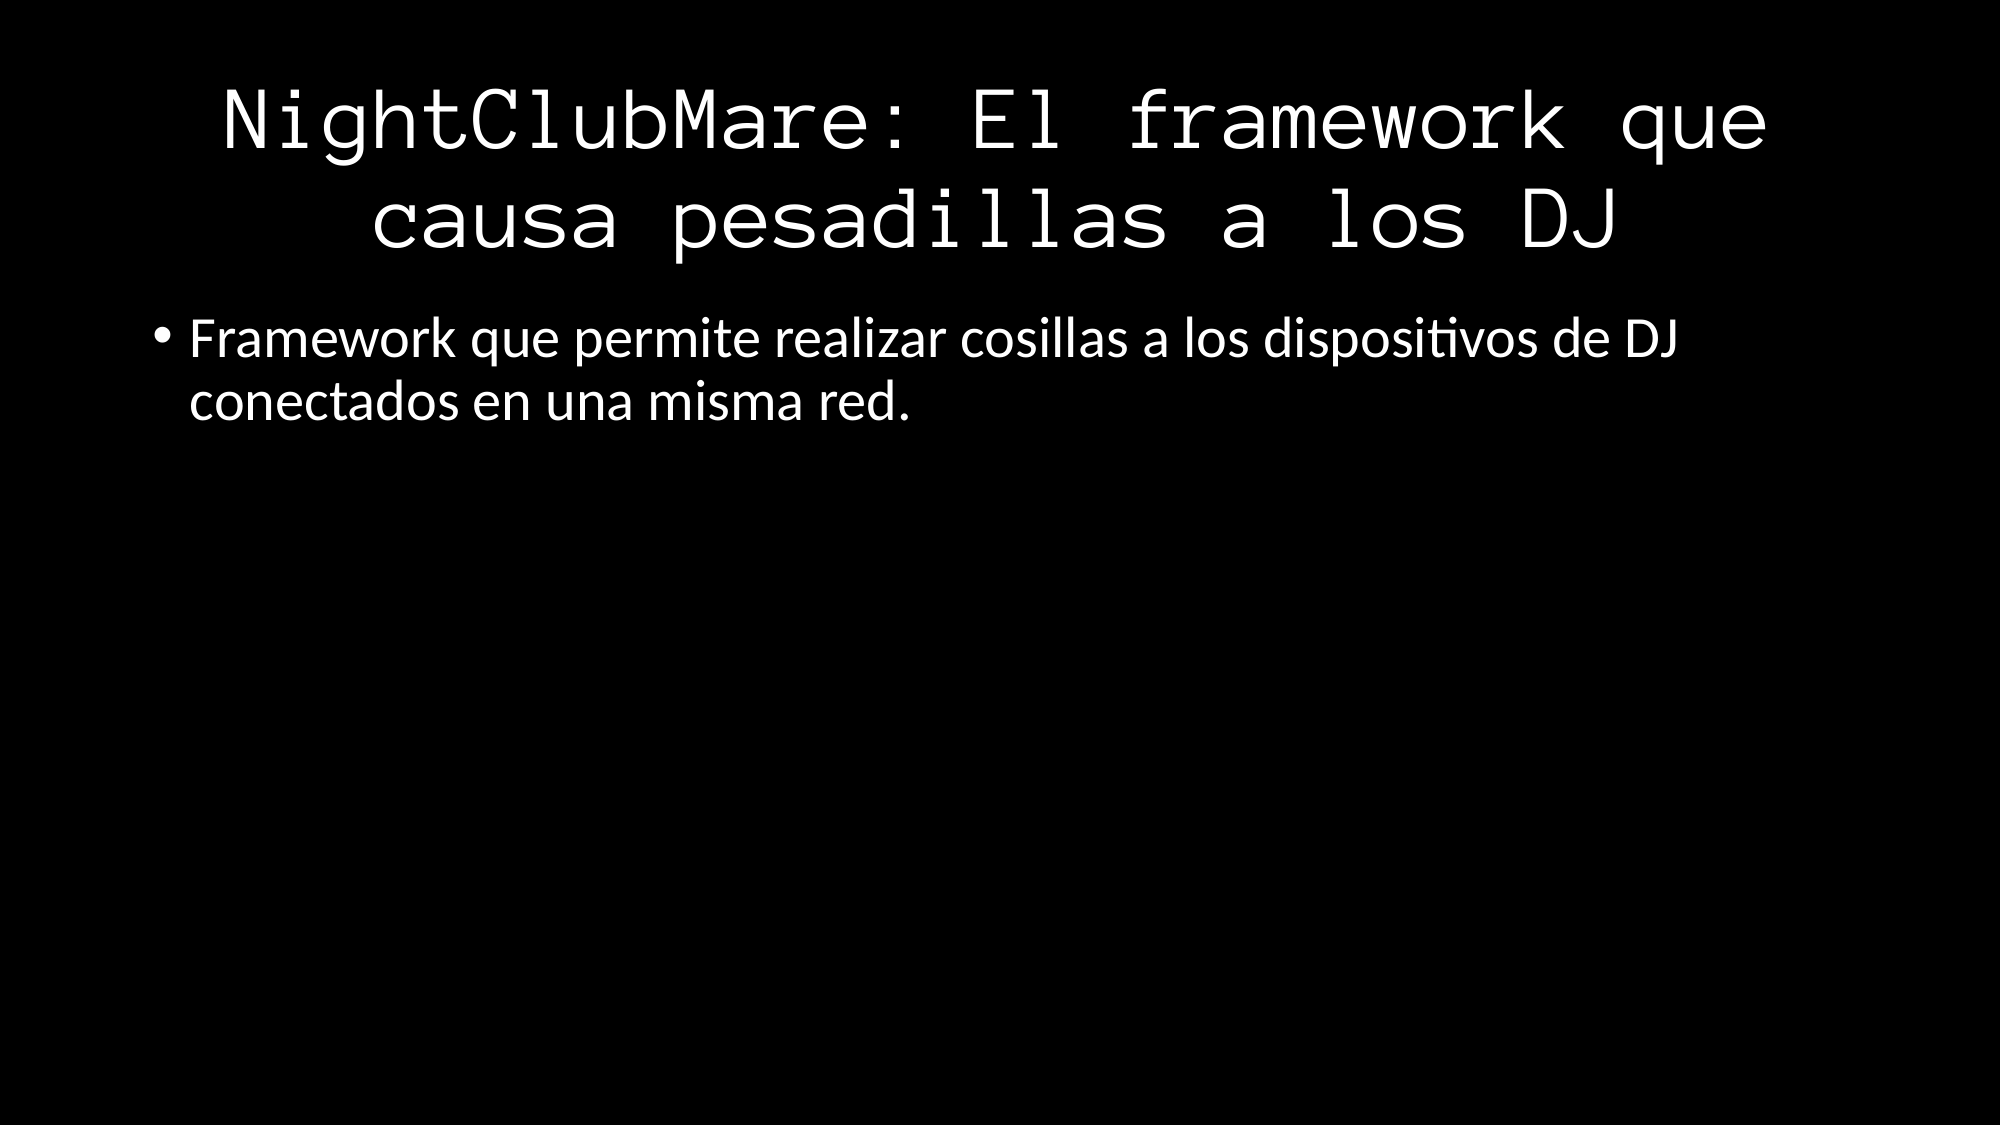

# NightClubMare: El framework que causa pesadillas a los DJ
Framework que permite realizar cosillas a los dispositivos de DJ conectados en una misma red.